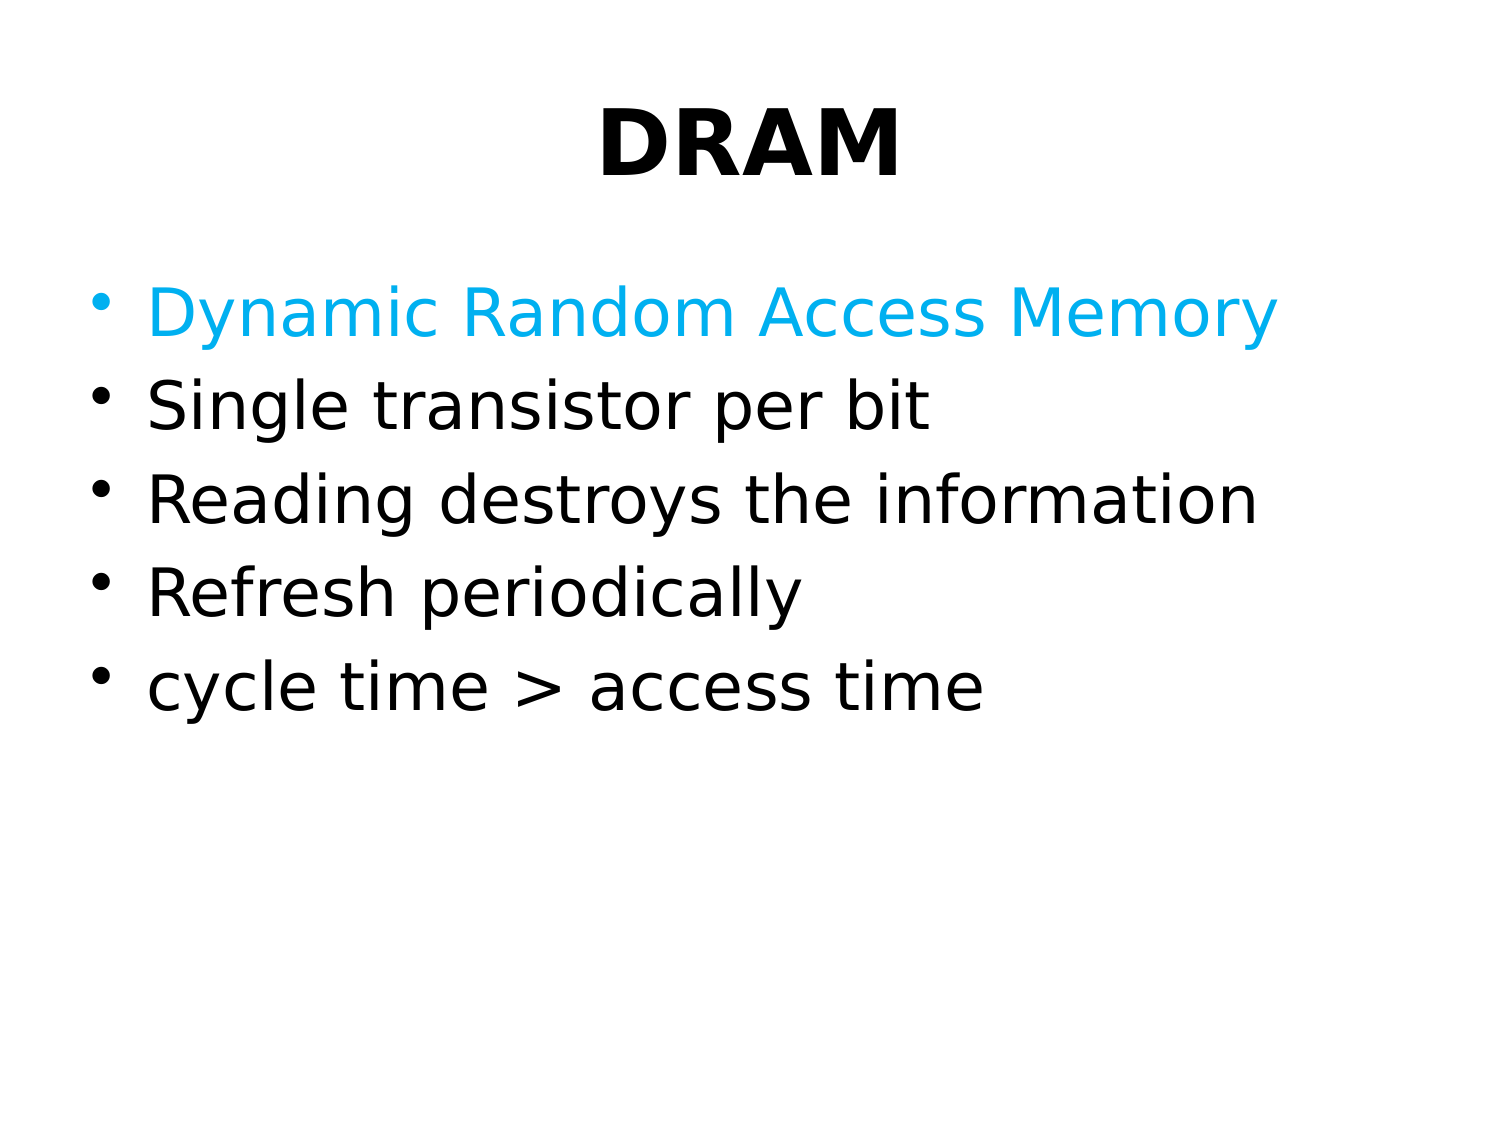

# DRAM
Dynamic Random Access Memory
Single transistor per bit
Reading destroys the information
Refresh periodically
cycle time > access time